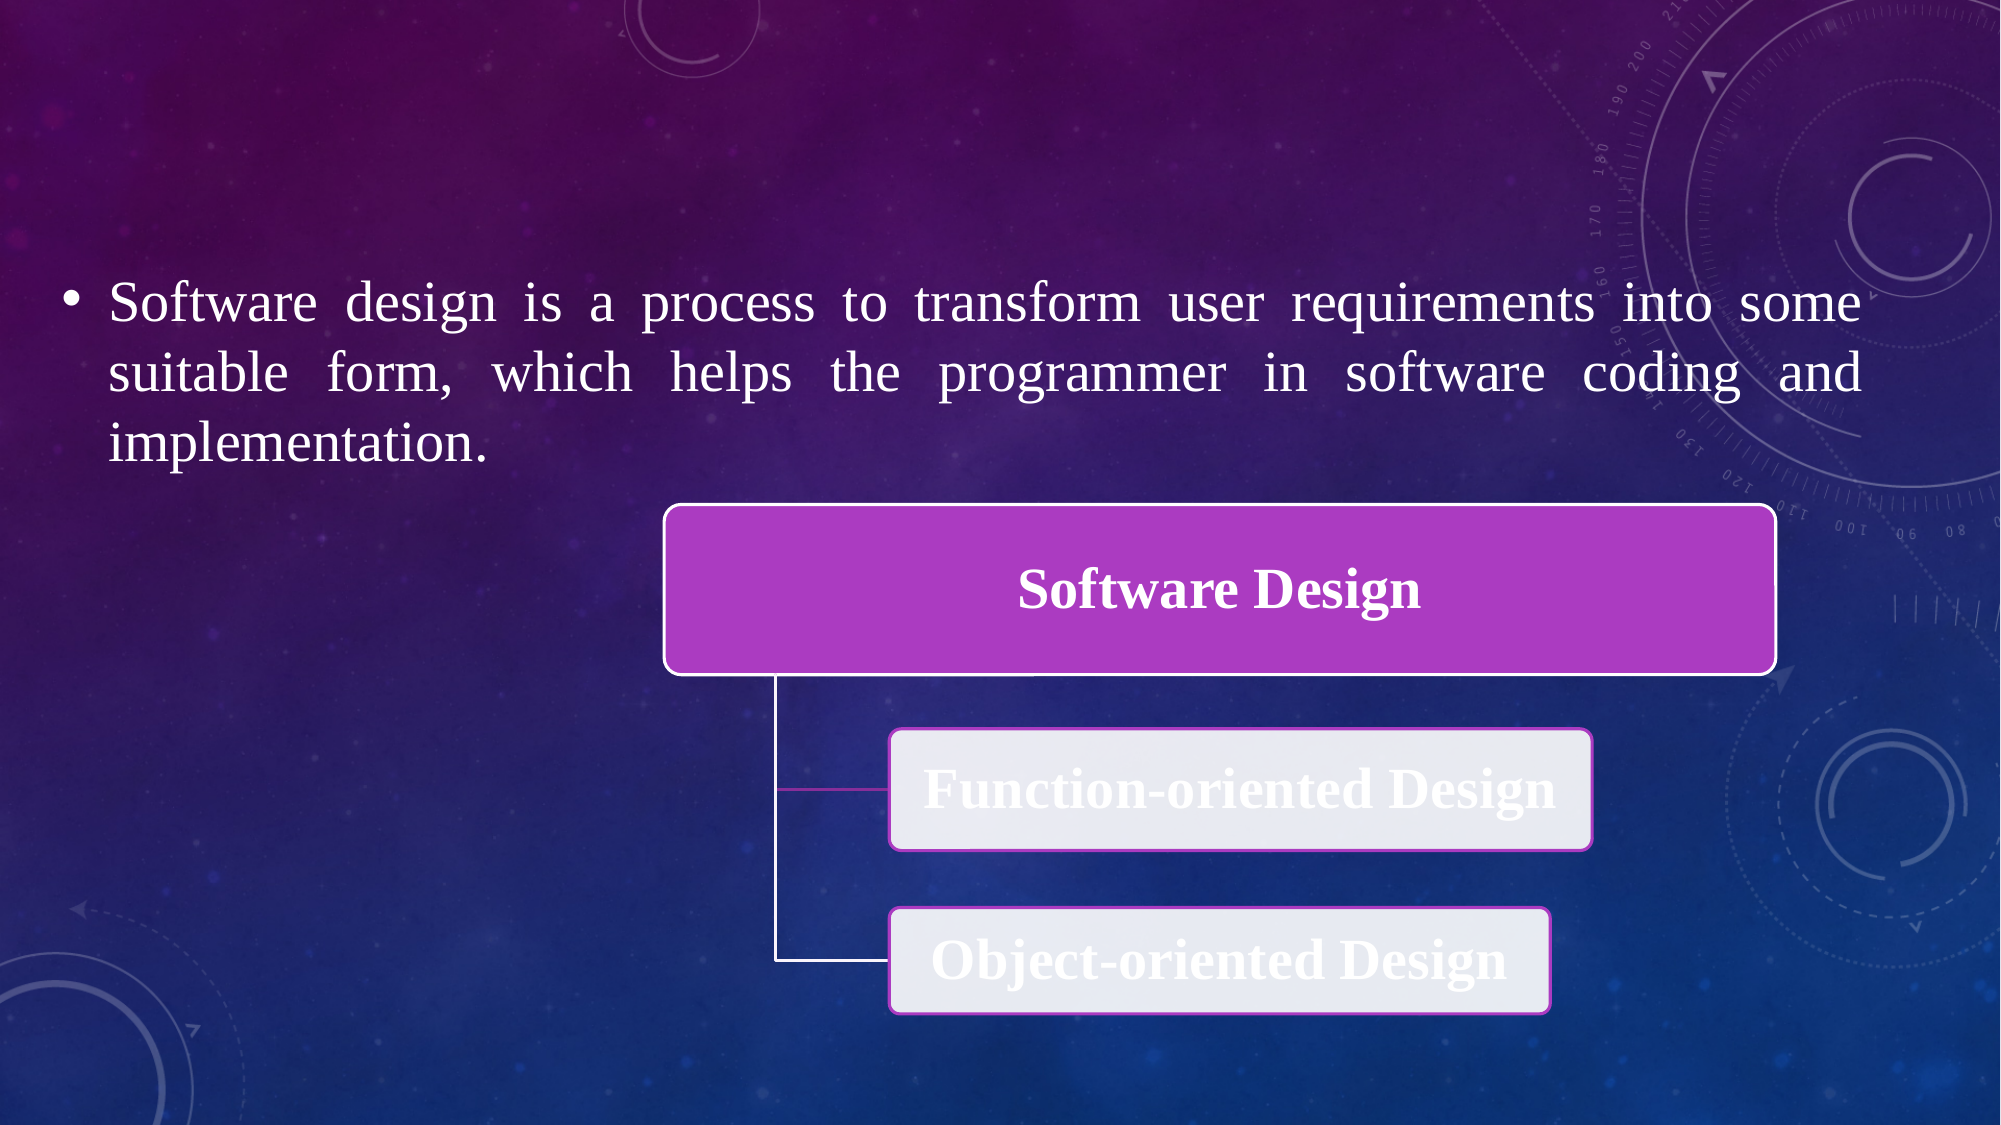

#
Software design is a process to transform user requirements into some suitable form, which helps the programmer in software coding and implementation.

Software Design

Function-oriented Design

Object-oriented Design